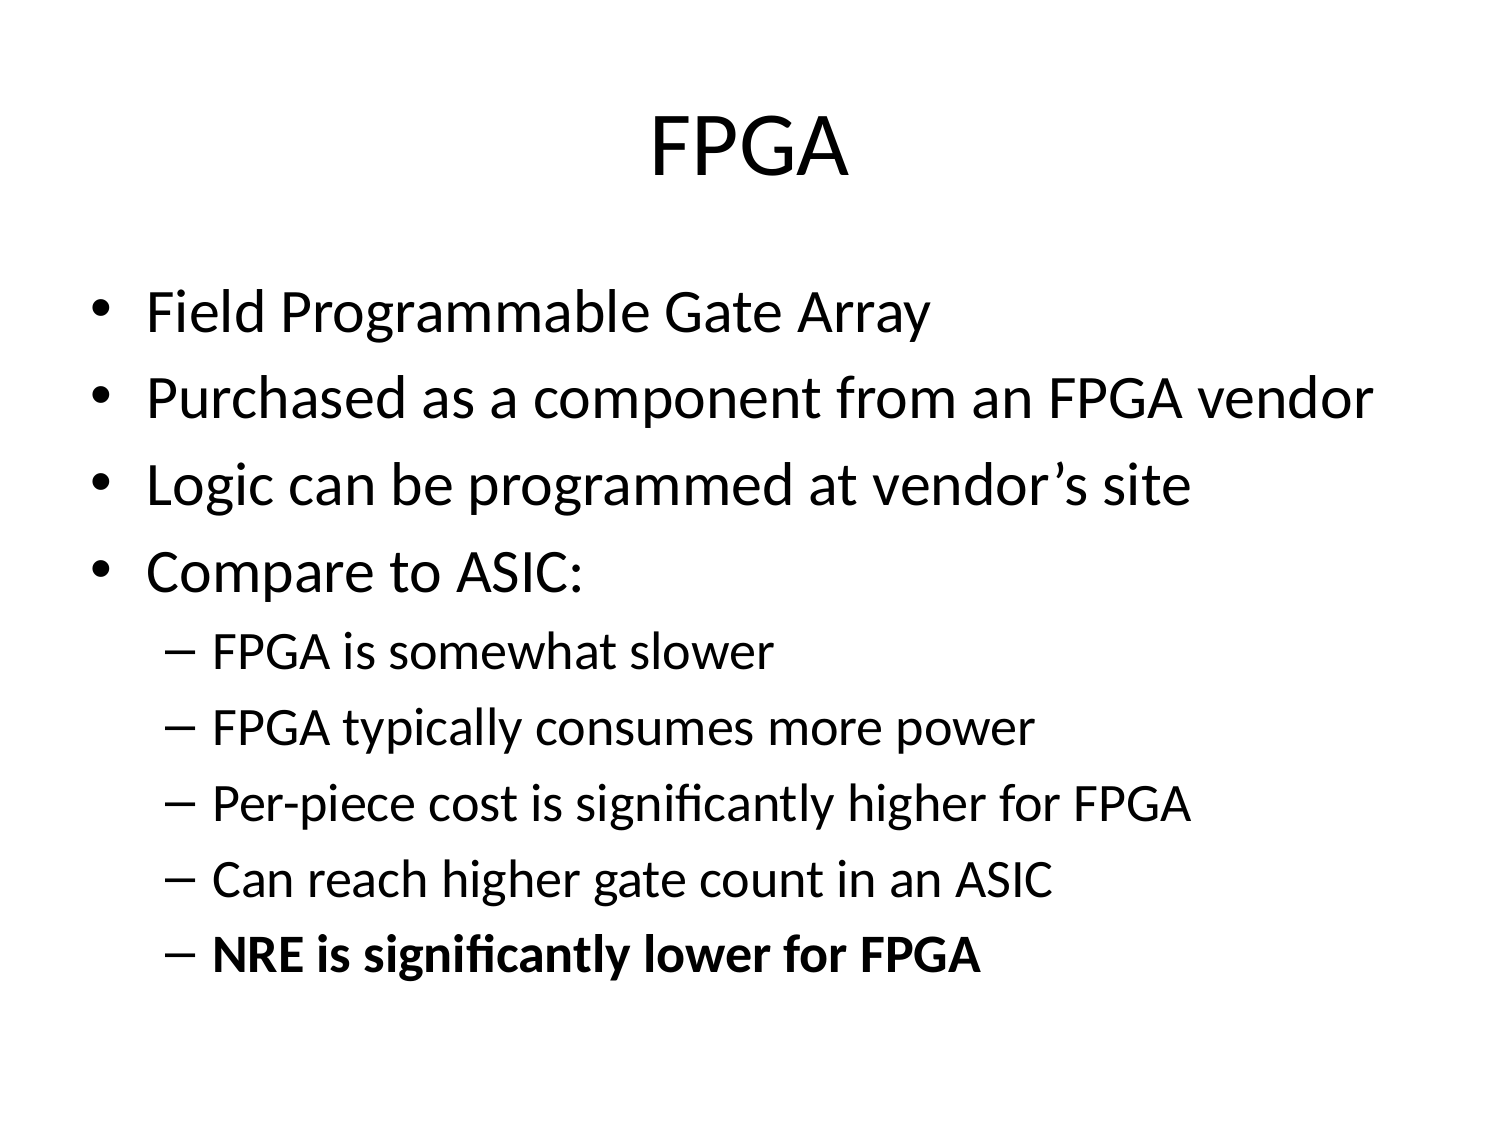

# FPGA
Field Programmable Gate Array
Purchased as a component from an FPGA vendor
Logic can be programmed at vendor’s site
Compare to ASIC:
FPGA is somewhat slower
FPGA typically consumes more power
Per-piece cost is significantly higher for FPGA
Can reach higher gate count in an ASIC
NRE is significantly lower for FPGA